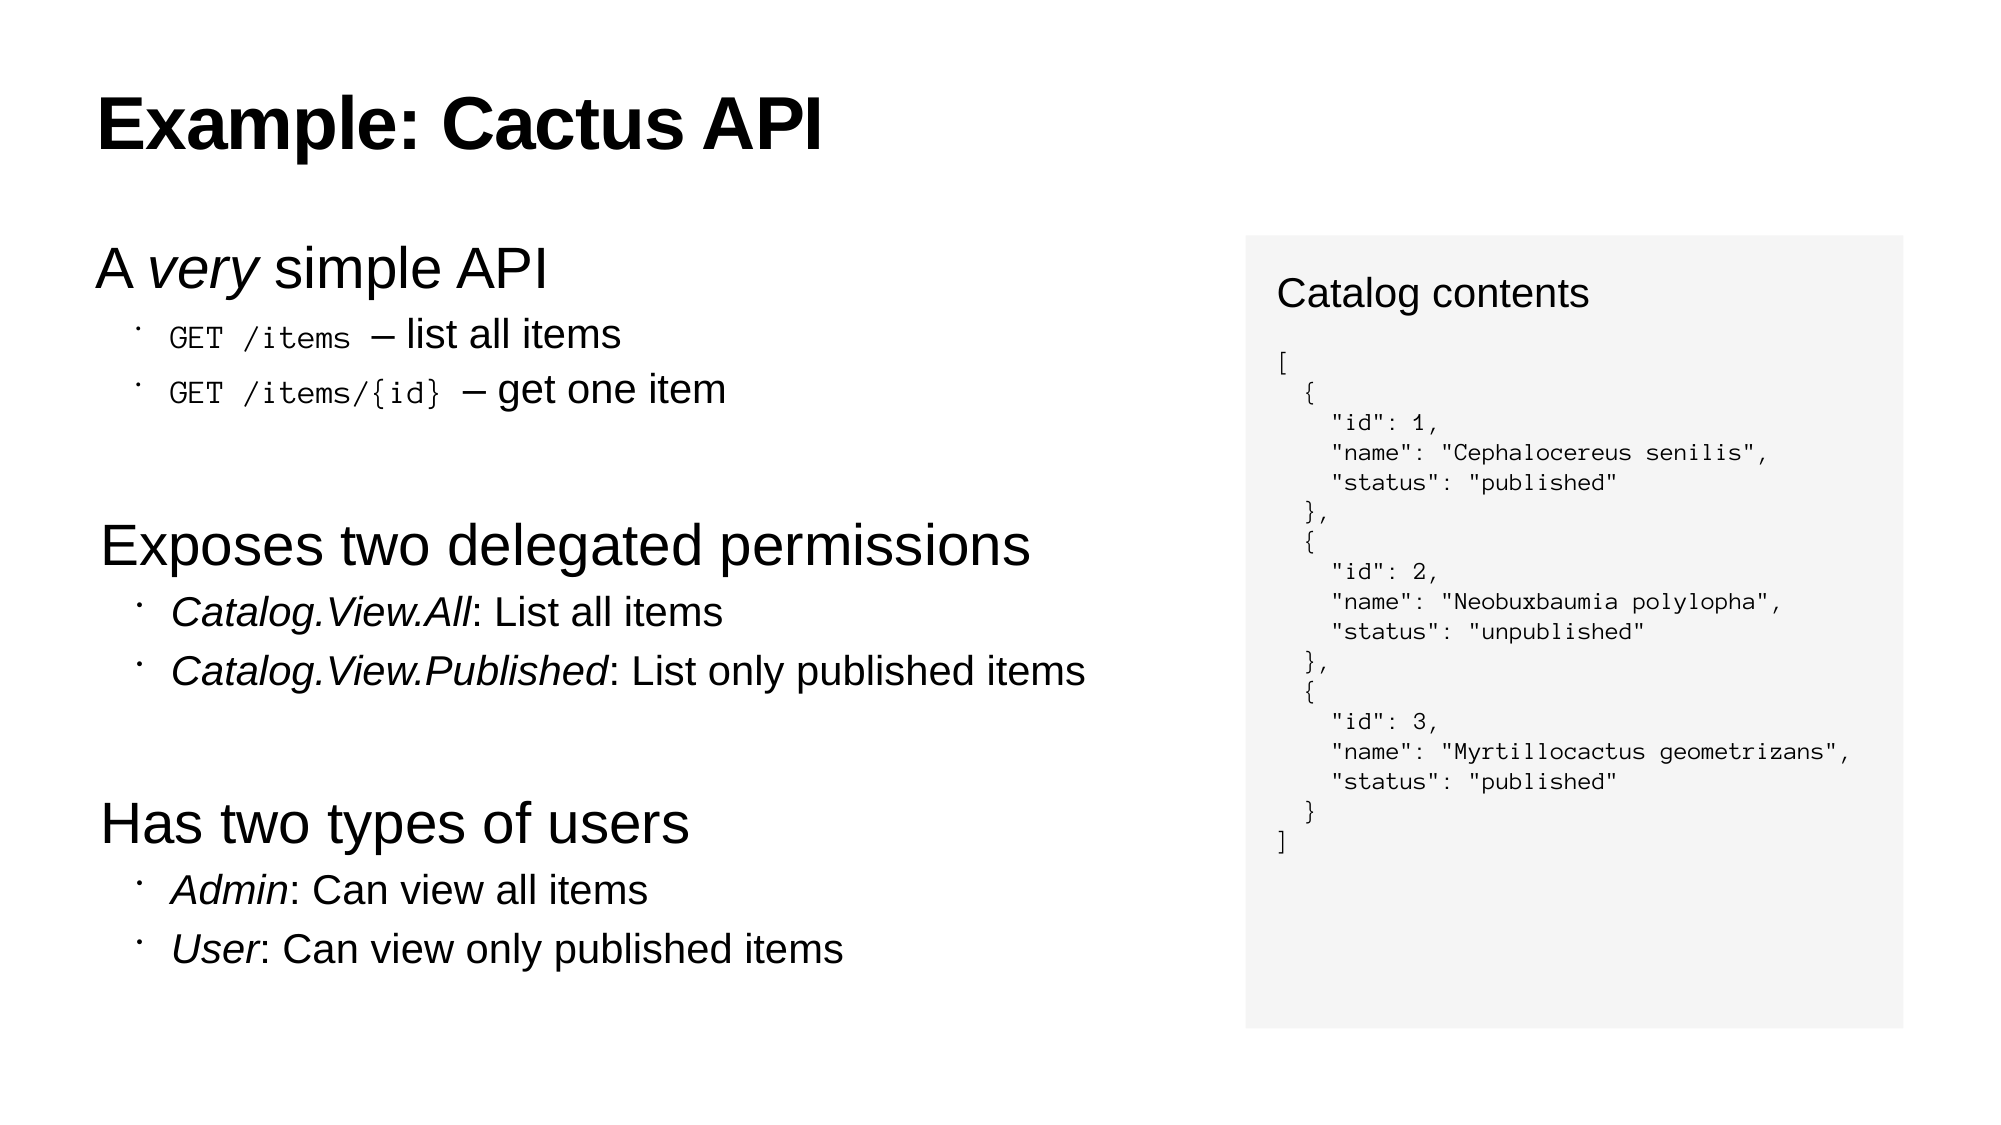

# Example: Cactus API

Catalog contents

[
  {
    "id": 1,
    "name": "Cephalocereus senilis",
    "status": "published"
  },
  {
    "id": 2,
    "name": "Neobuxbaumia polylopha",
    "status": "unpublished"
  },
  {
    "id": 3,
    "name": "Myrtillocactus geometrizans",
    "status": "published"
  }
]
A very simple API
GET /items – list all items
GET /items/{id} – get one item

Exposes two delegated permissions
Catalog.View.All: List all items
Catalog.View.Published: List only published items

Has two types of users
Admin: Can view all items
User: Can view only published items